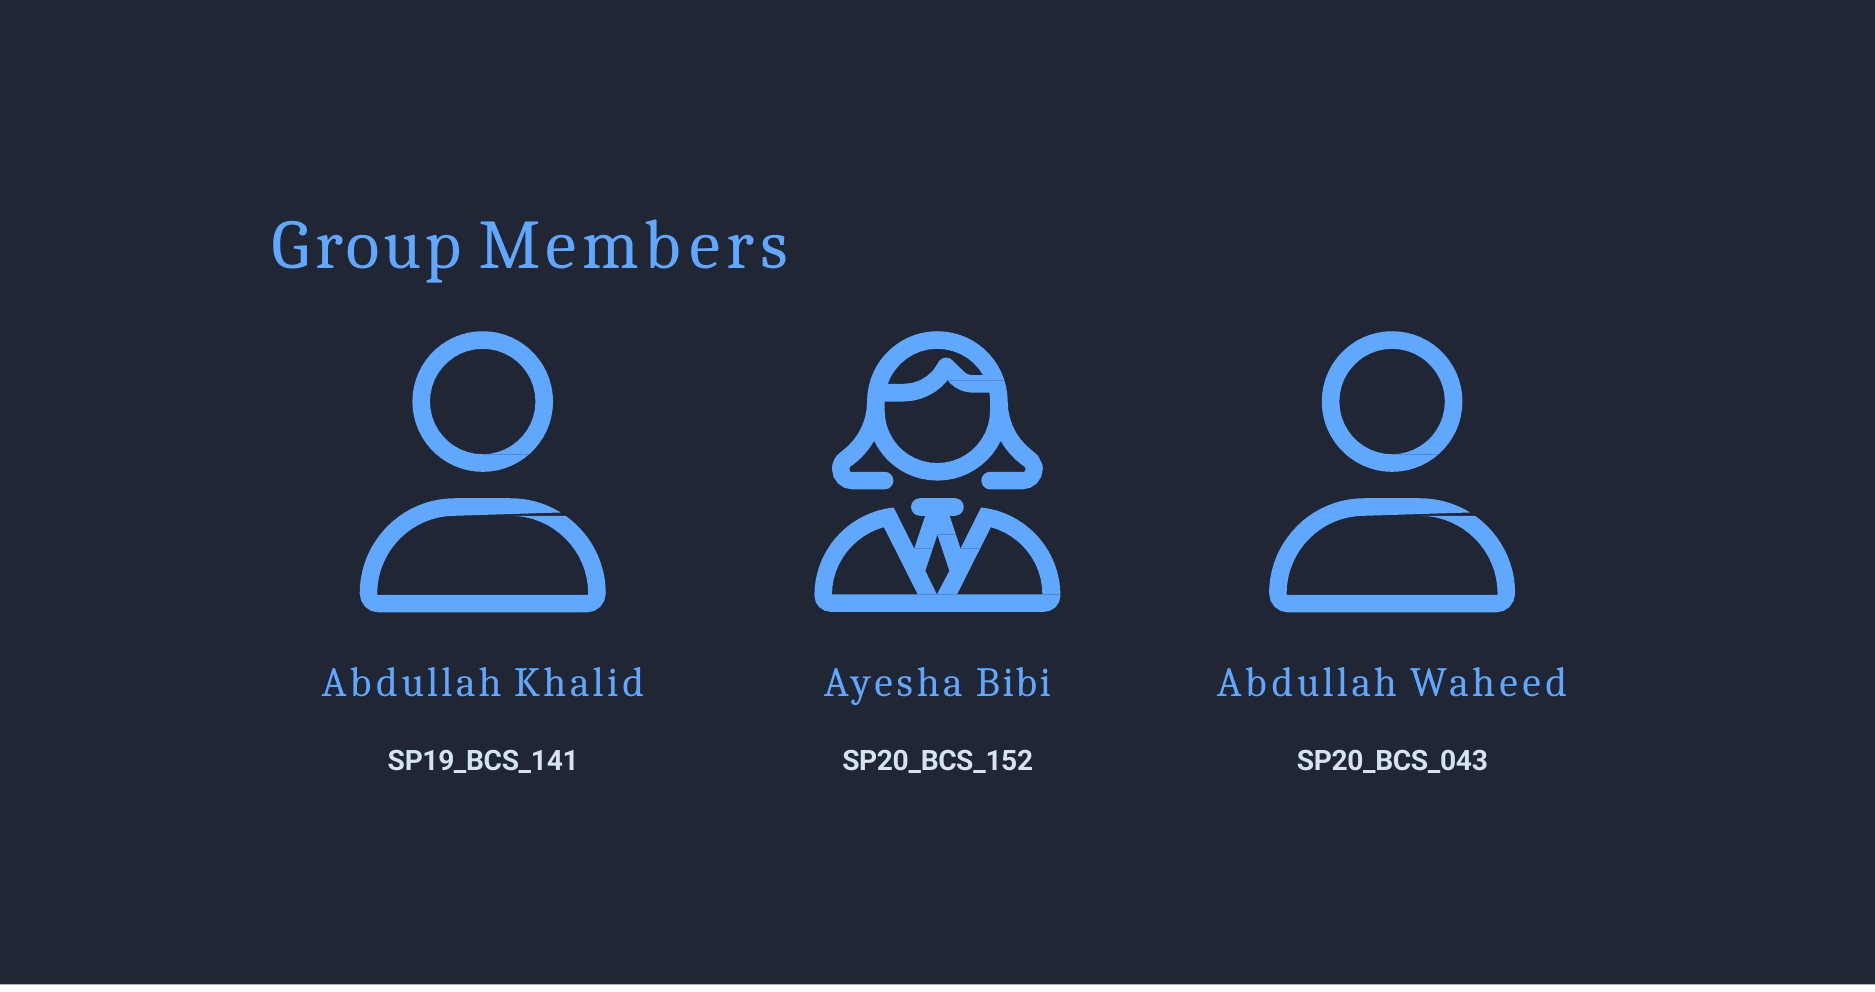

# Group Members

Abdullah Khalid
SP19_BCS_141
Ayesha Bibi
SP20_BCS_152
Abdullah Waheed
SP20_BCS_043